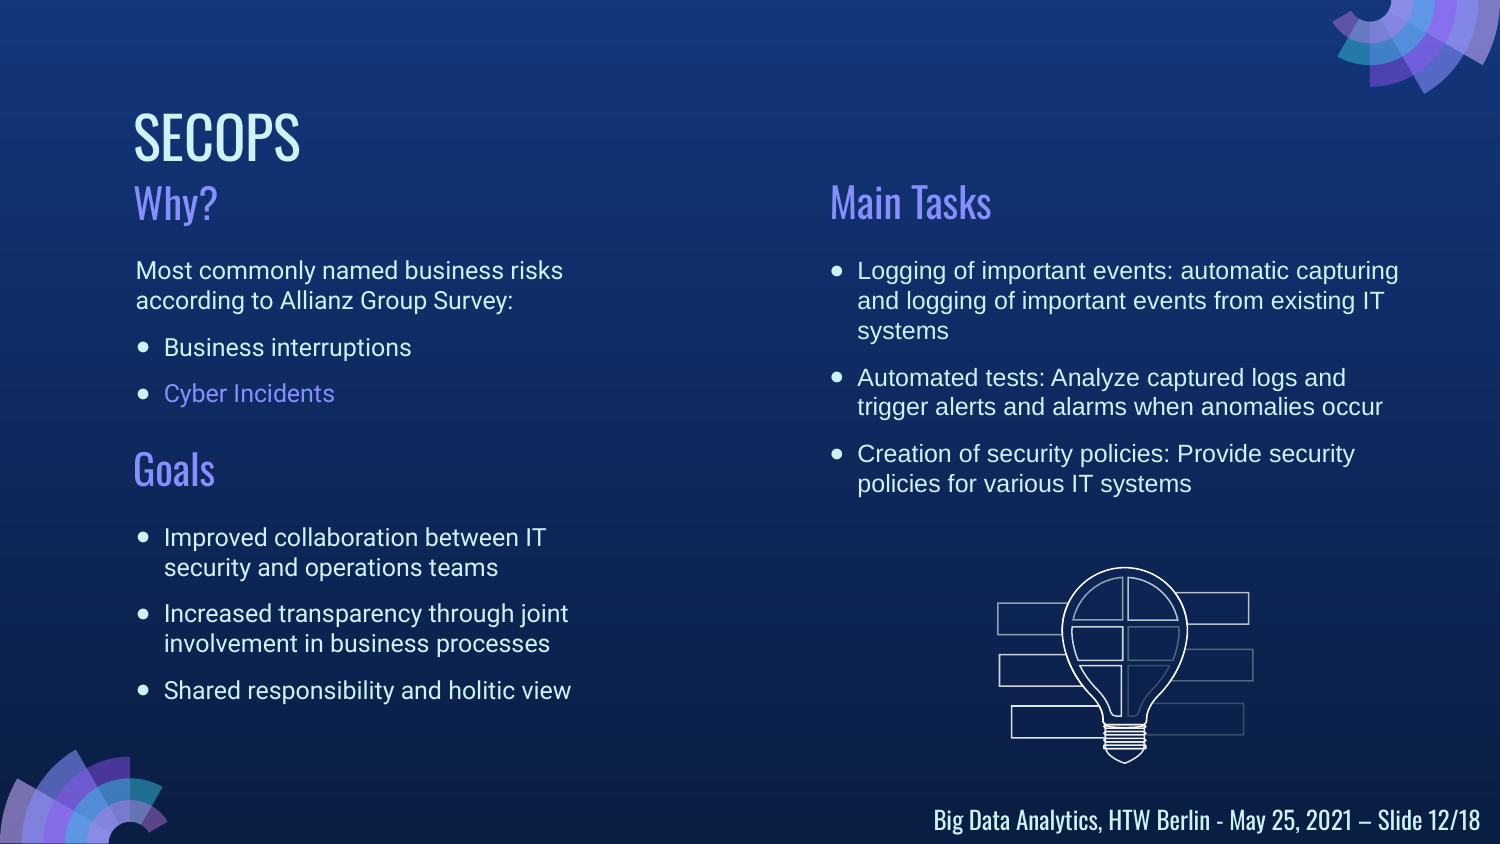

# SECOPS

Main Tasks
Why?
Most commonly named business risks according to Allianz Group Survey:
Business interruptions
Cyber Incidents

Logging of important events: automatic capturing and logging of important events from existing IT systems
Automated tests: Analyze captured logs and trigger alerts and alarms when anomalies occur
Creation of security policies: Provide security policies for various IT systems
Goals
Improved collaboration between IT security and operations teams
Increased transparency through joint involvement in business processes
Shared responsibility and holitic view

Big Data Analytics, HTW Berlin - May 25, 2021 – Slide 12/18